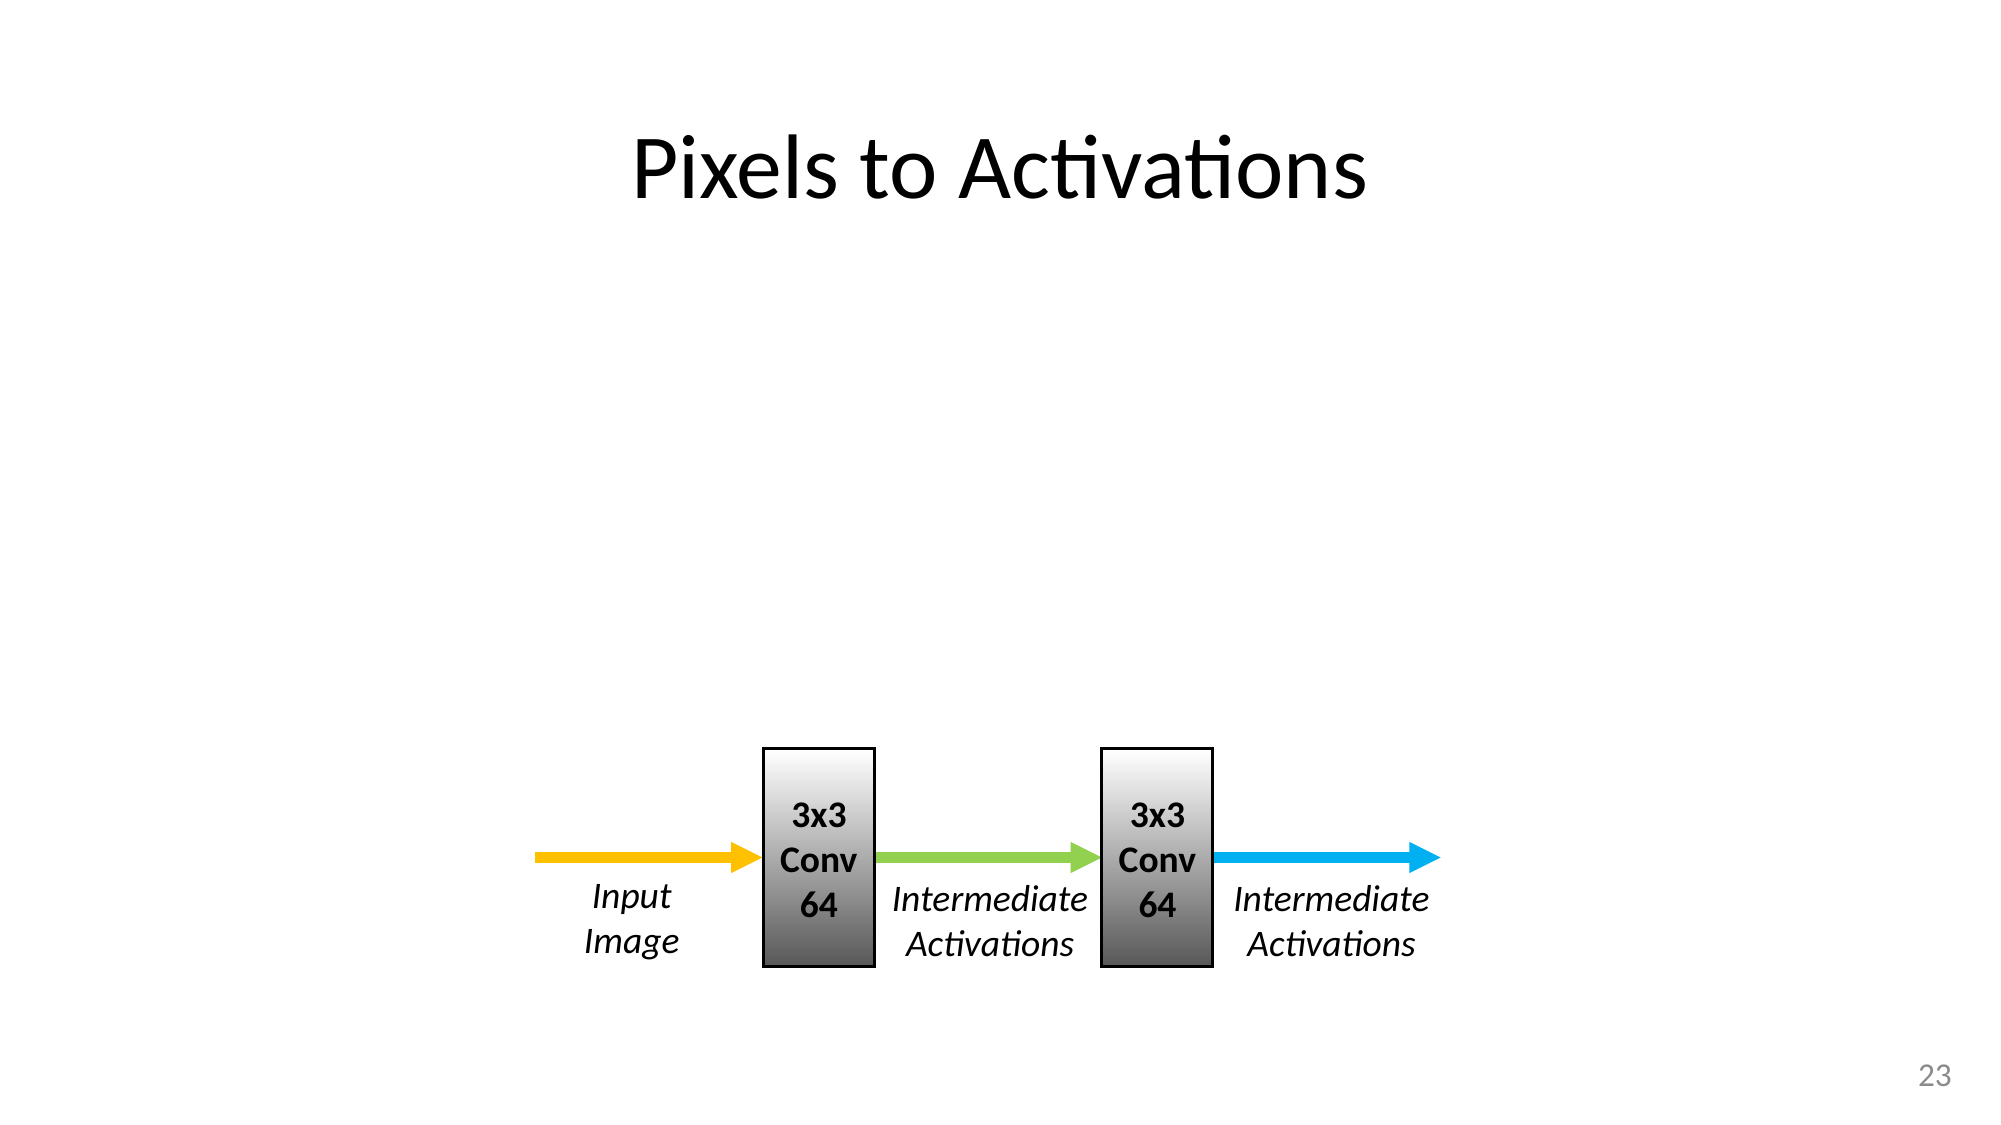

# Pixels to Activations
3x3 Conv
64
3x3 Conv
64
Input Image
Intermediate
Activations
Intermediate
Activations
23